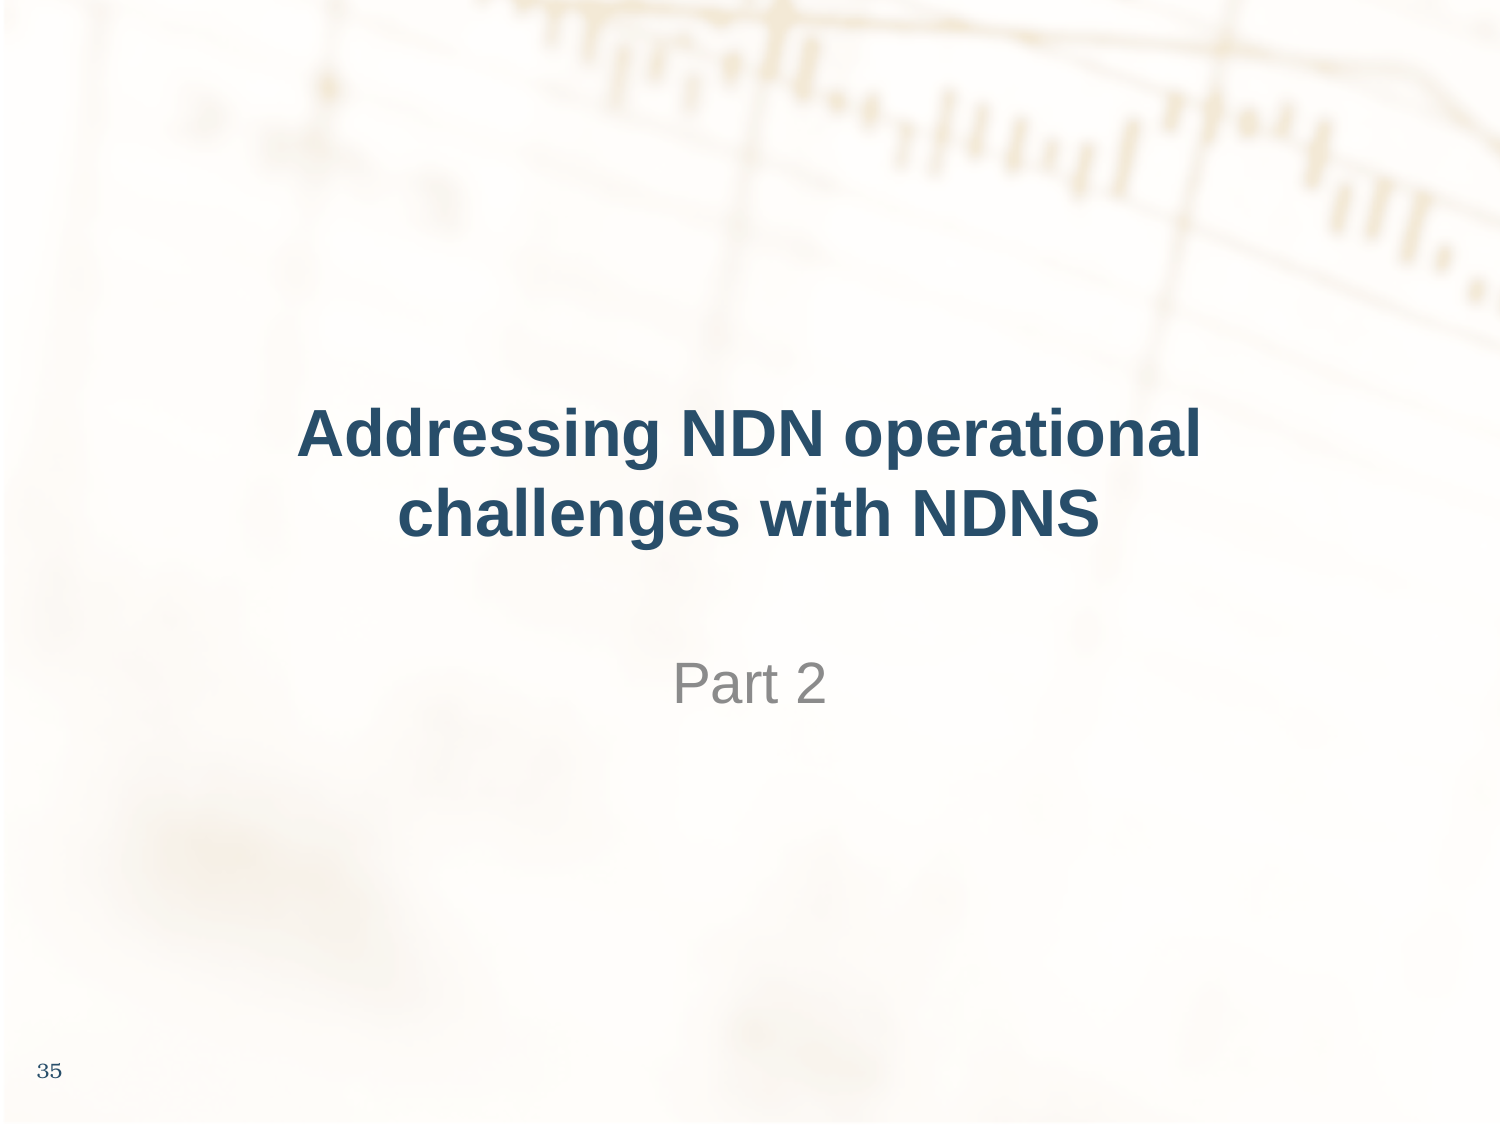

# Addressing NDN operational challenges with NDNS
Part 2
35